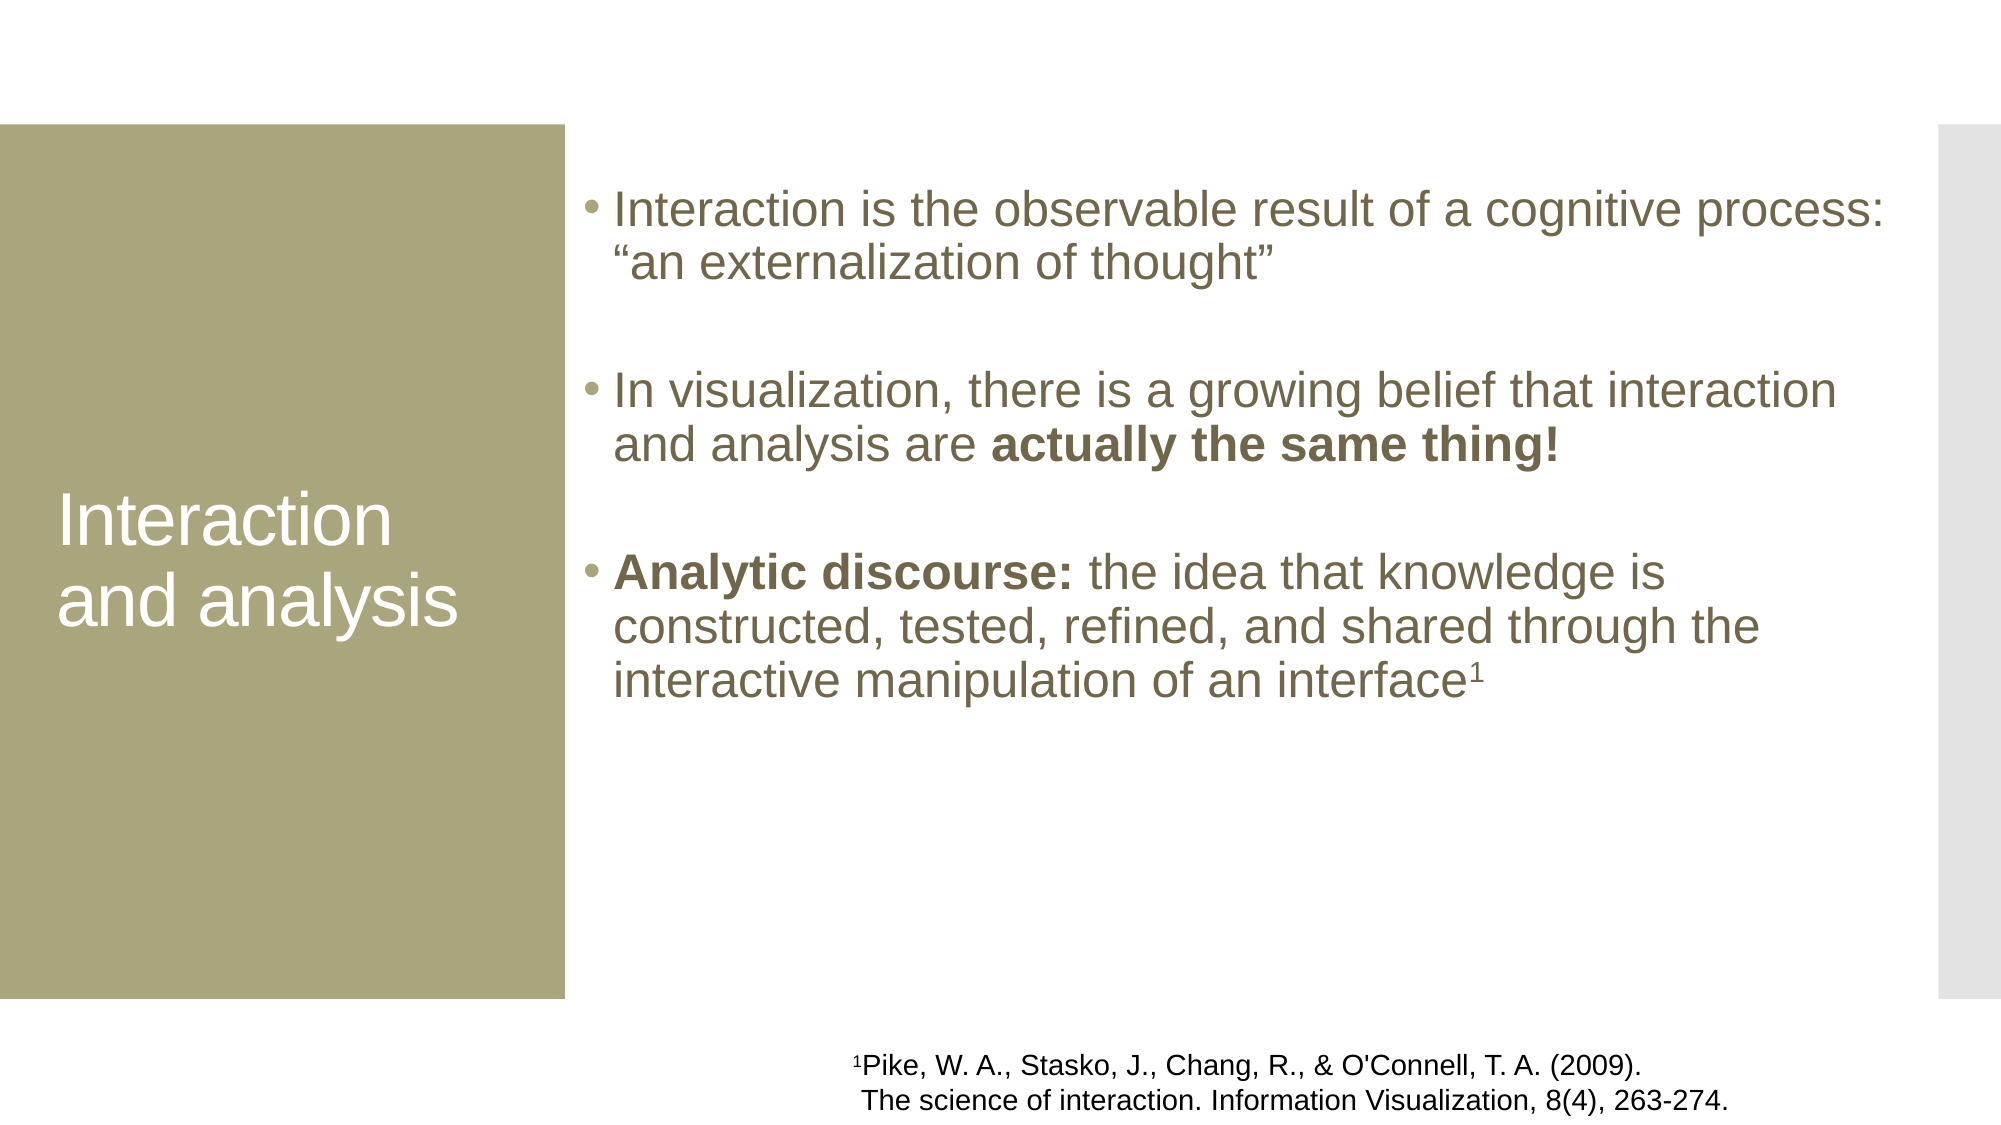

Interaction is the observable result of a cognitive process: “an externalization of thought”

In visualization, there is a growing belief that interaction and analysis are actually the same thing!

Analytic discourse: the idea that knowledge is constructed, tested, refined, and shared through the interactive manipulation of an interface1

Interaction and analysis
1Pike, W. A., Stasko, J., Chang, R., & O'Connell, T. A. (2009).
 The science of interaction. Information Visualization, 8(4), 263-274.